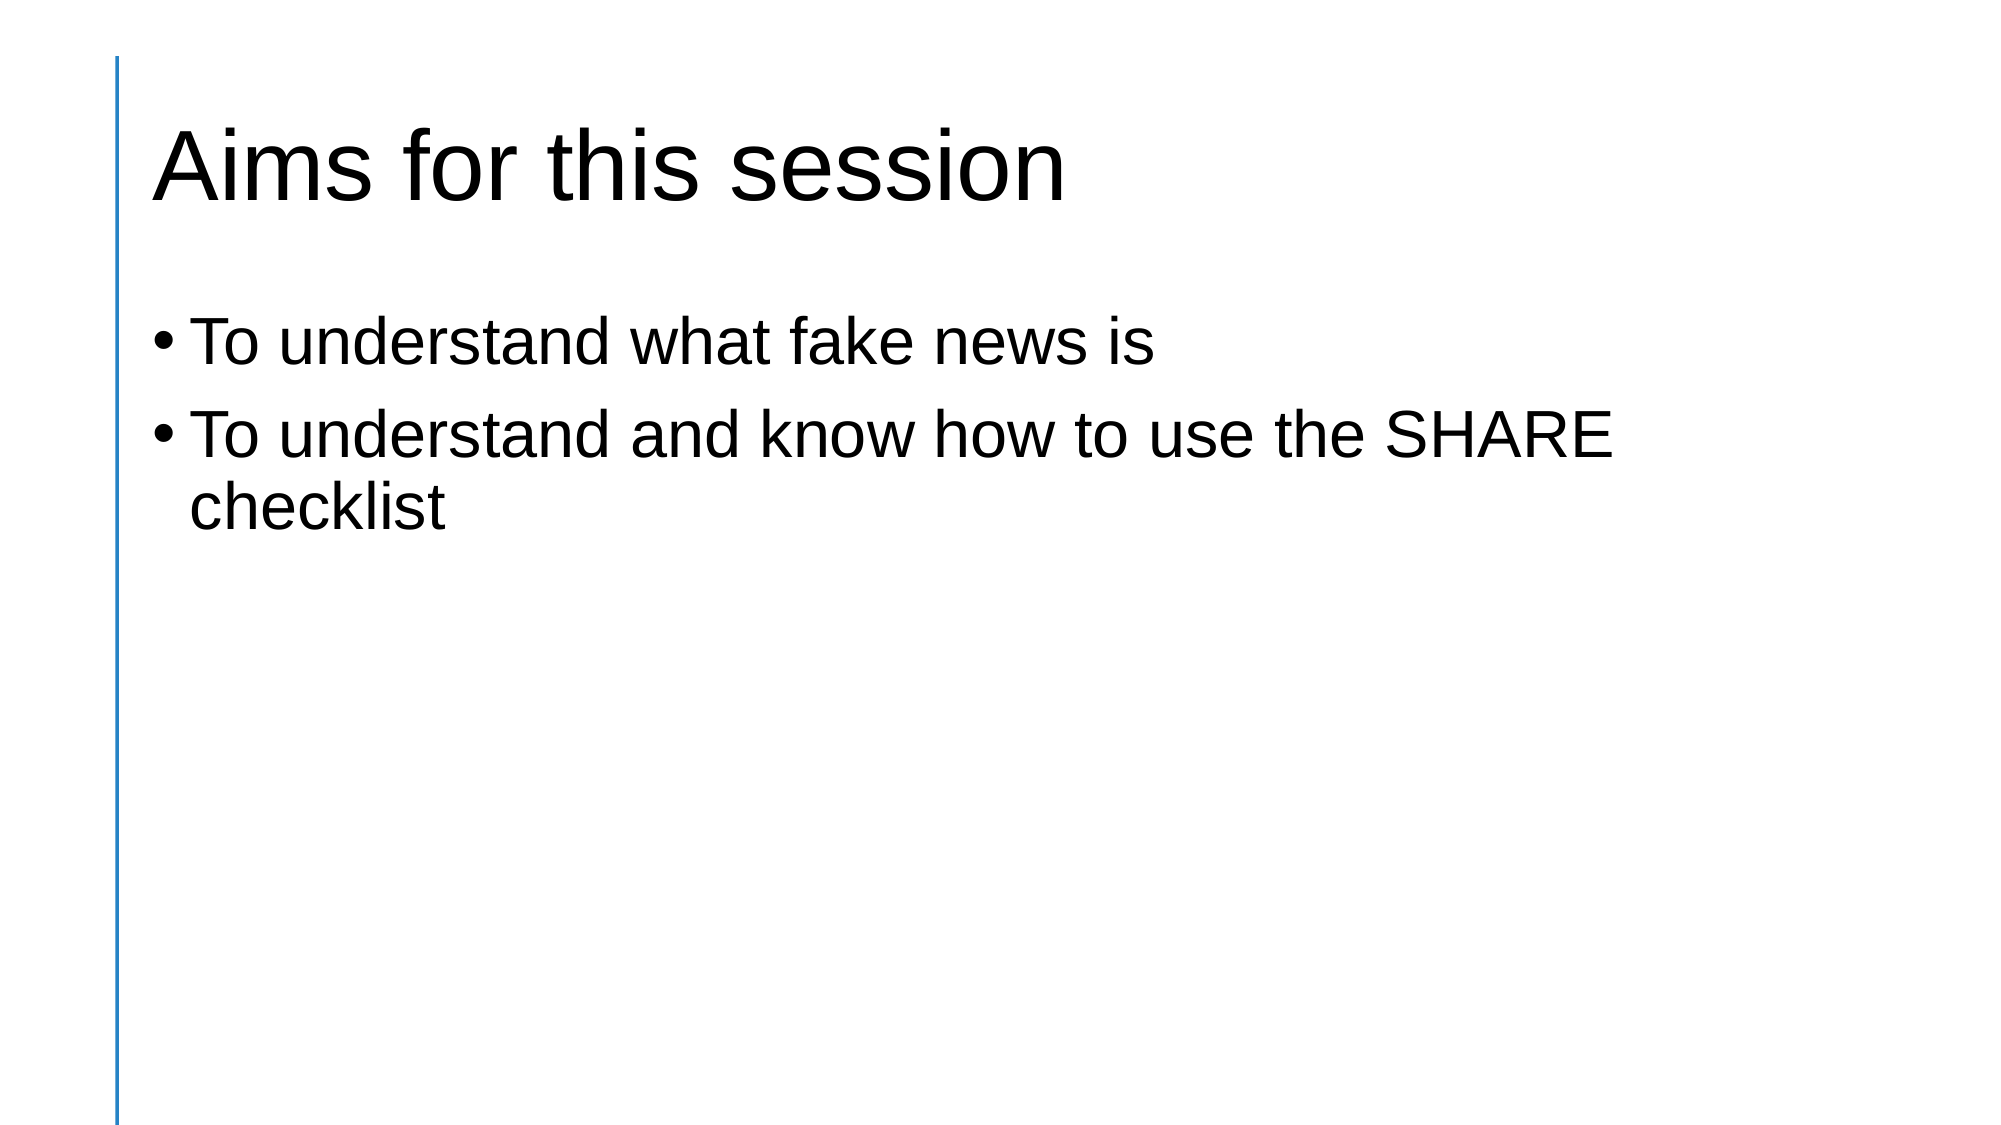

# Aims for this session
To understand what fake news is
To understand and know how to use the SHARE checklist